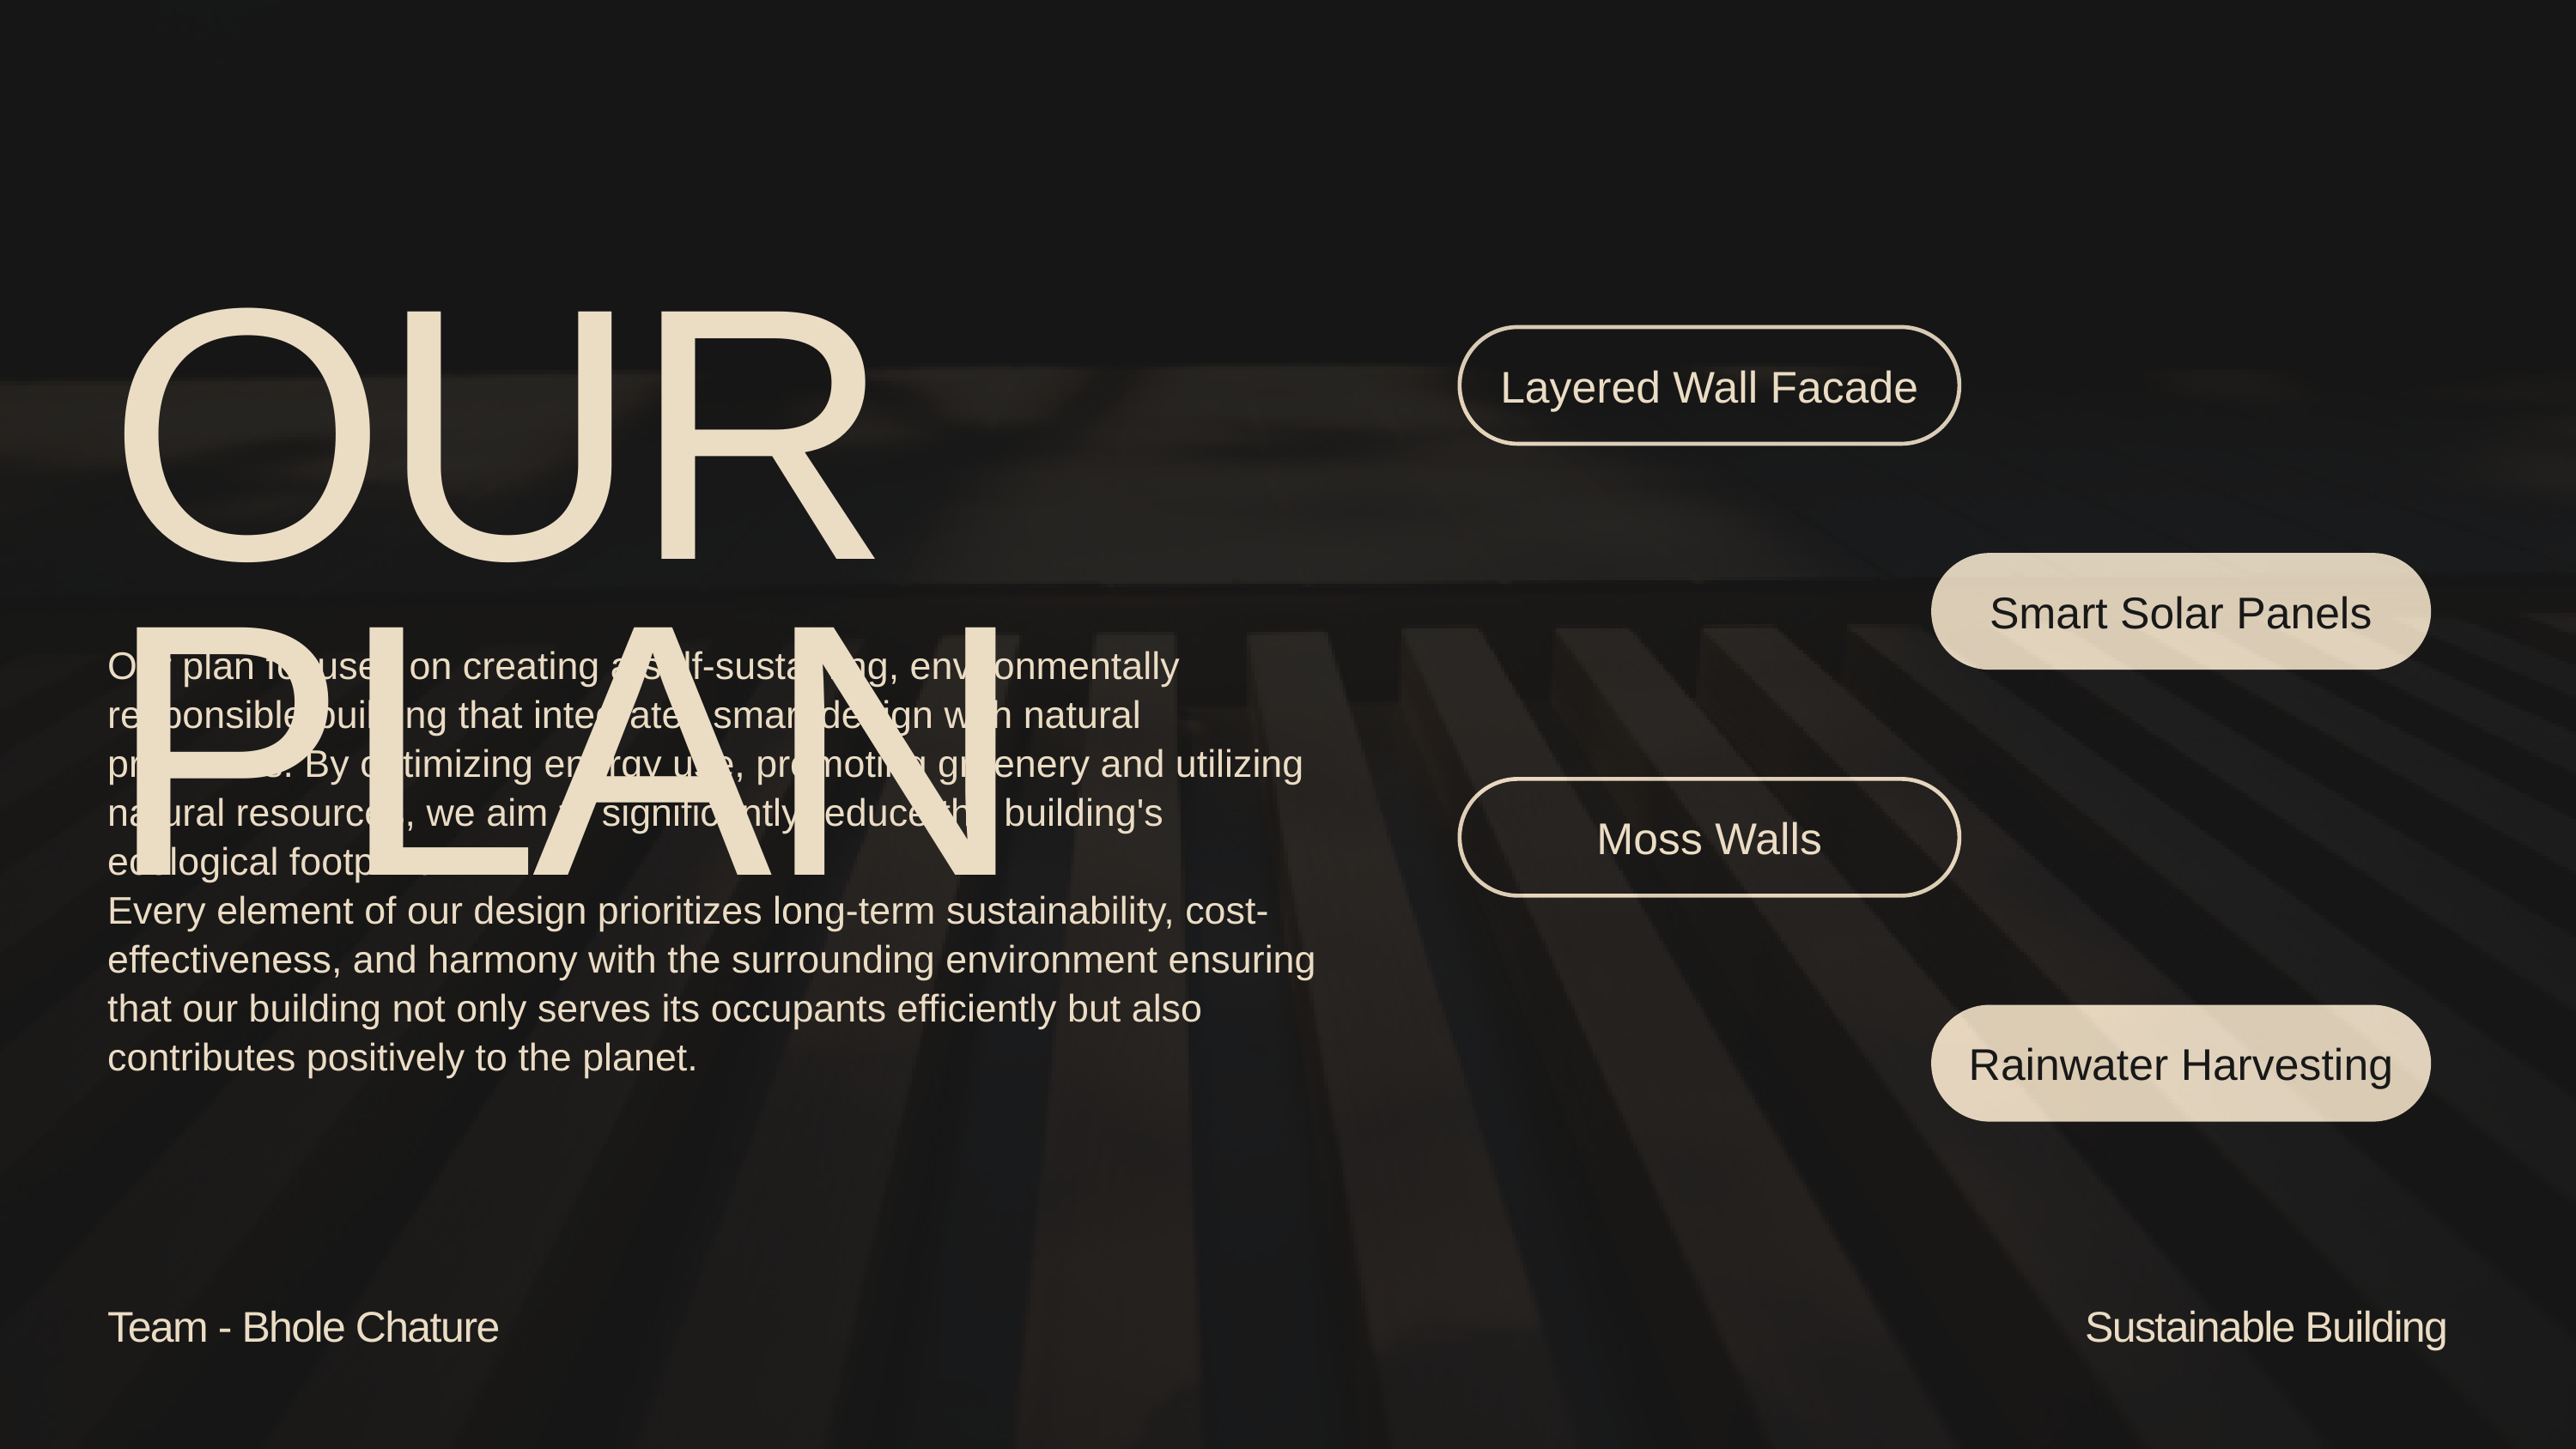

OUR PLAN

Layered Wall Facade

Smart Solar Panels
Our plan focuses on creating a self-sustaining, environmentally responsible building that integrates smart design with natural processes. By optimizing energy use, promoting greenery and utilizing natural resources, we aim to significantly reduce the building's ecological footprint.
Every element of our design prioritizes long-term sustainability, cost-effectiveness, and harmony with the surrounding environment ensuring that our building not only serves its occupants efficiently but also contributes positively to the planet.

Moss Walls

Rainwater Harvesting
Team - Bhole Chature
Sustainable Building